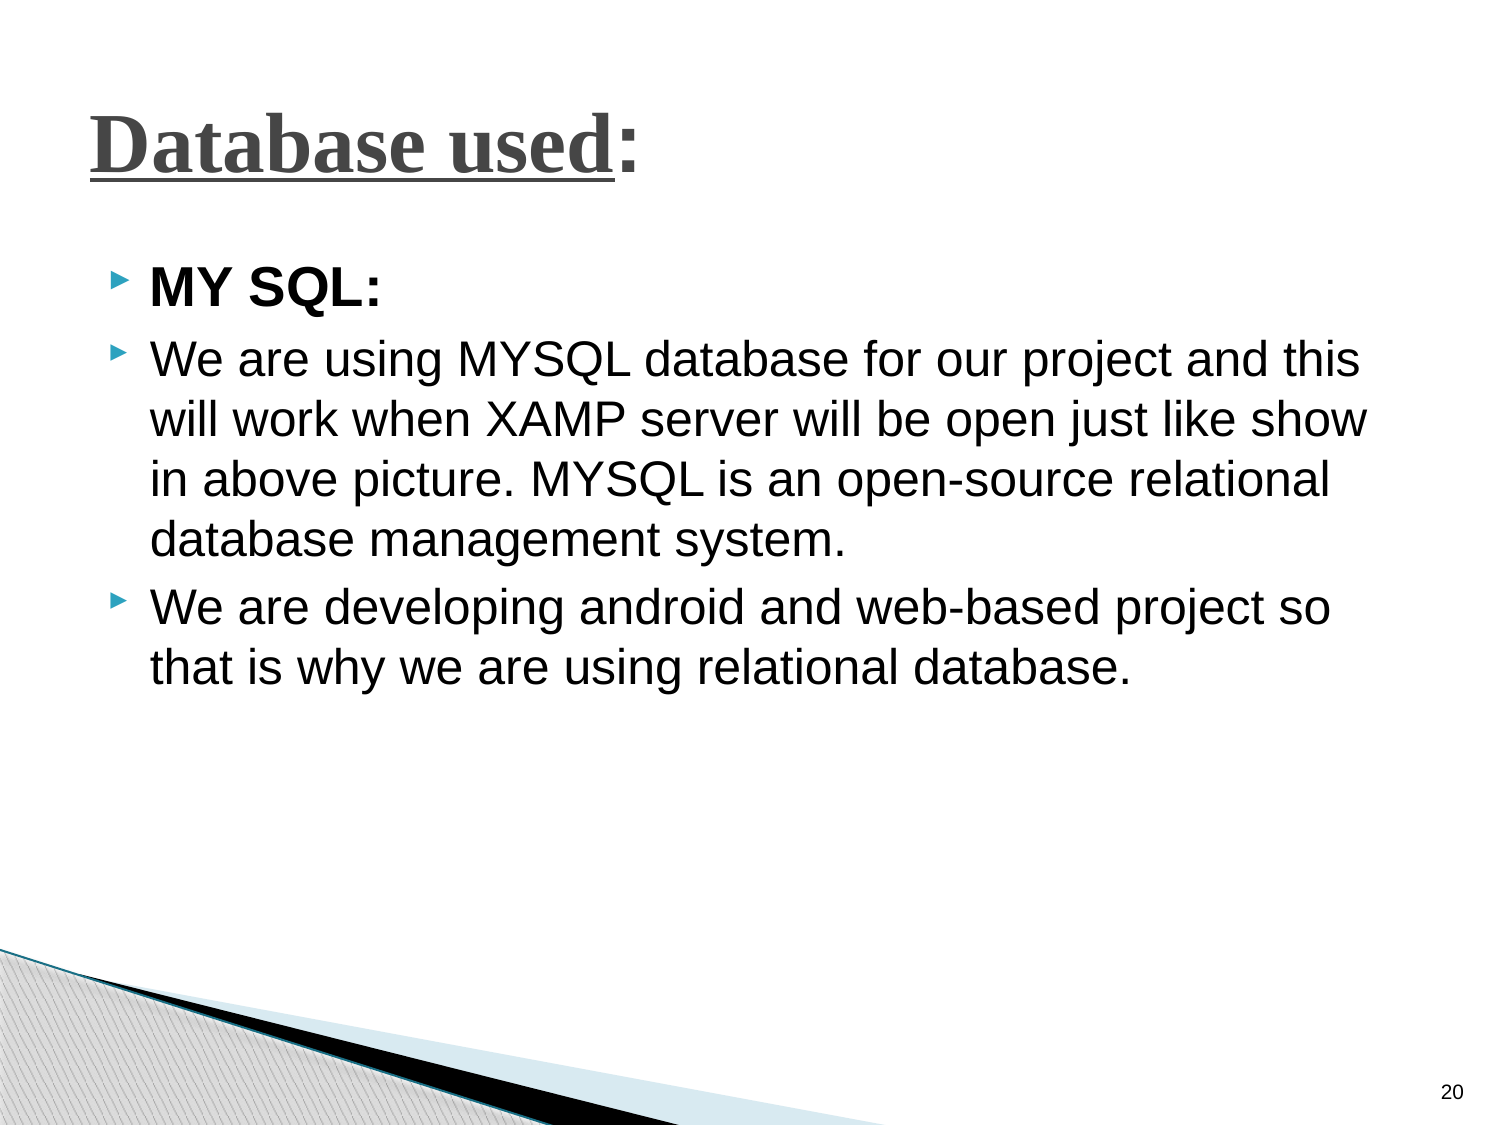

# Database used:
MY SQL:
We are using MYSQL database for our project and this will work when XAMP server will be open just like show in above picture. MYSQL is an open-source relational database management system.
We are developing android and web-based project so that is why we are using relational database.

20